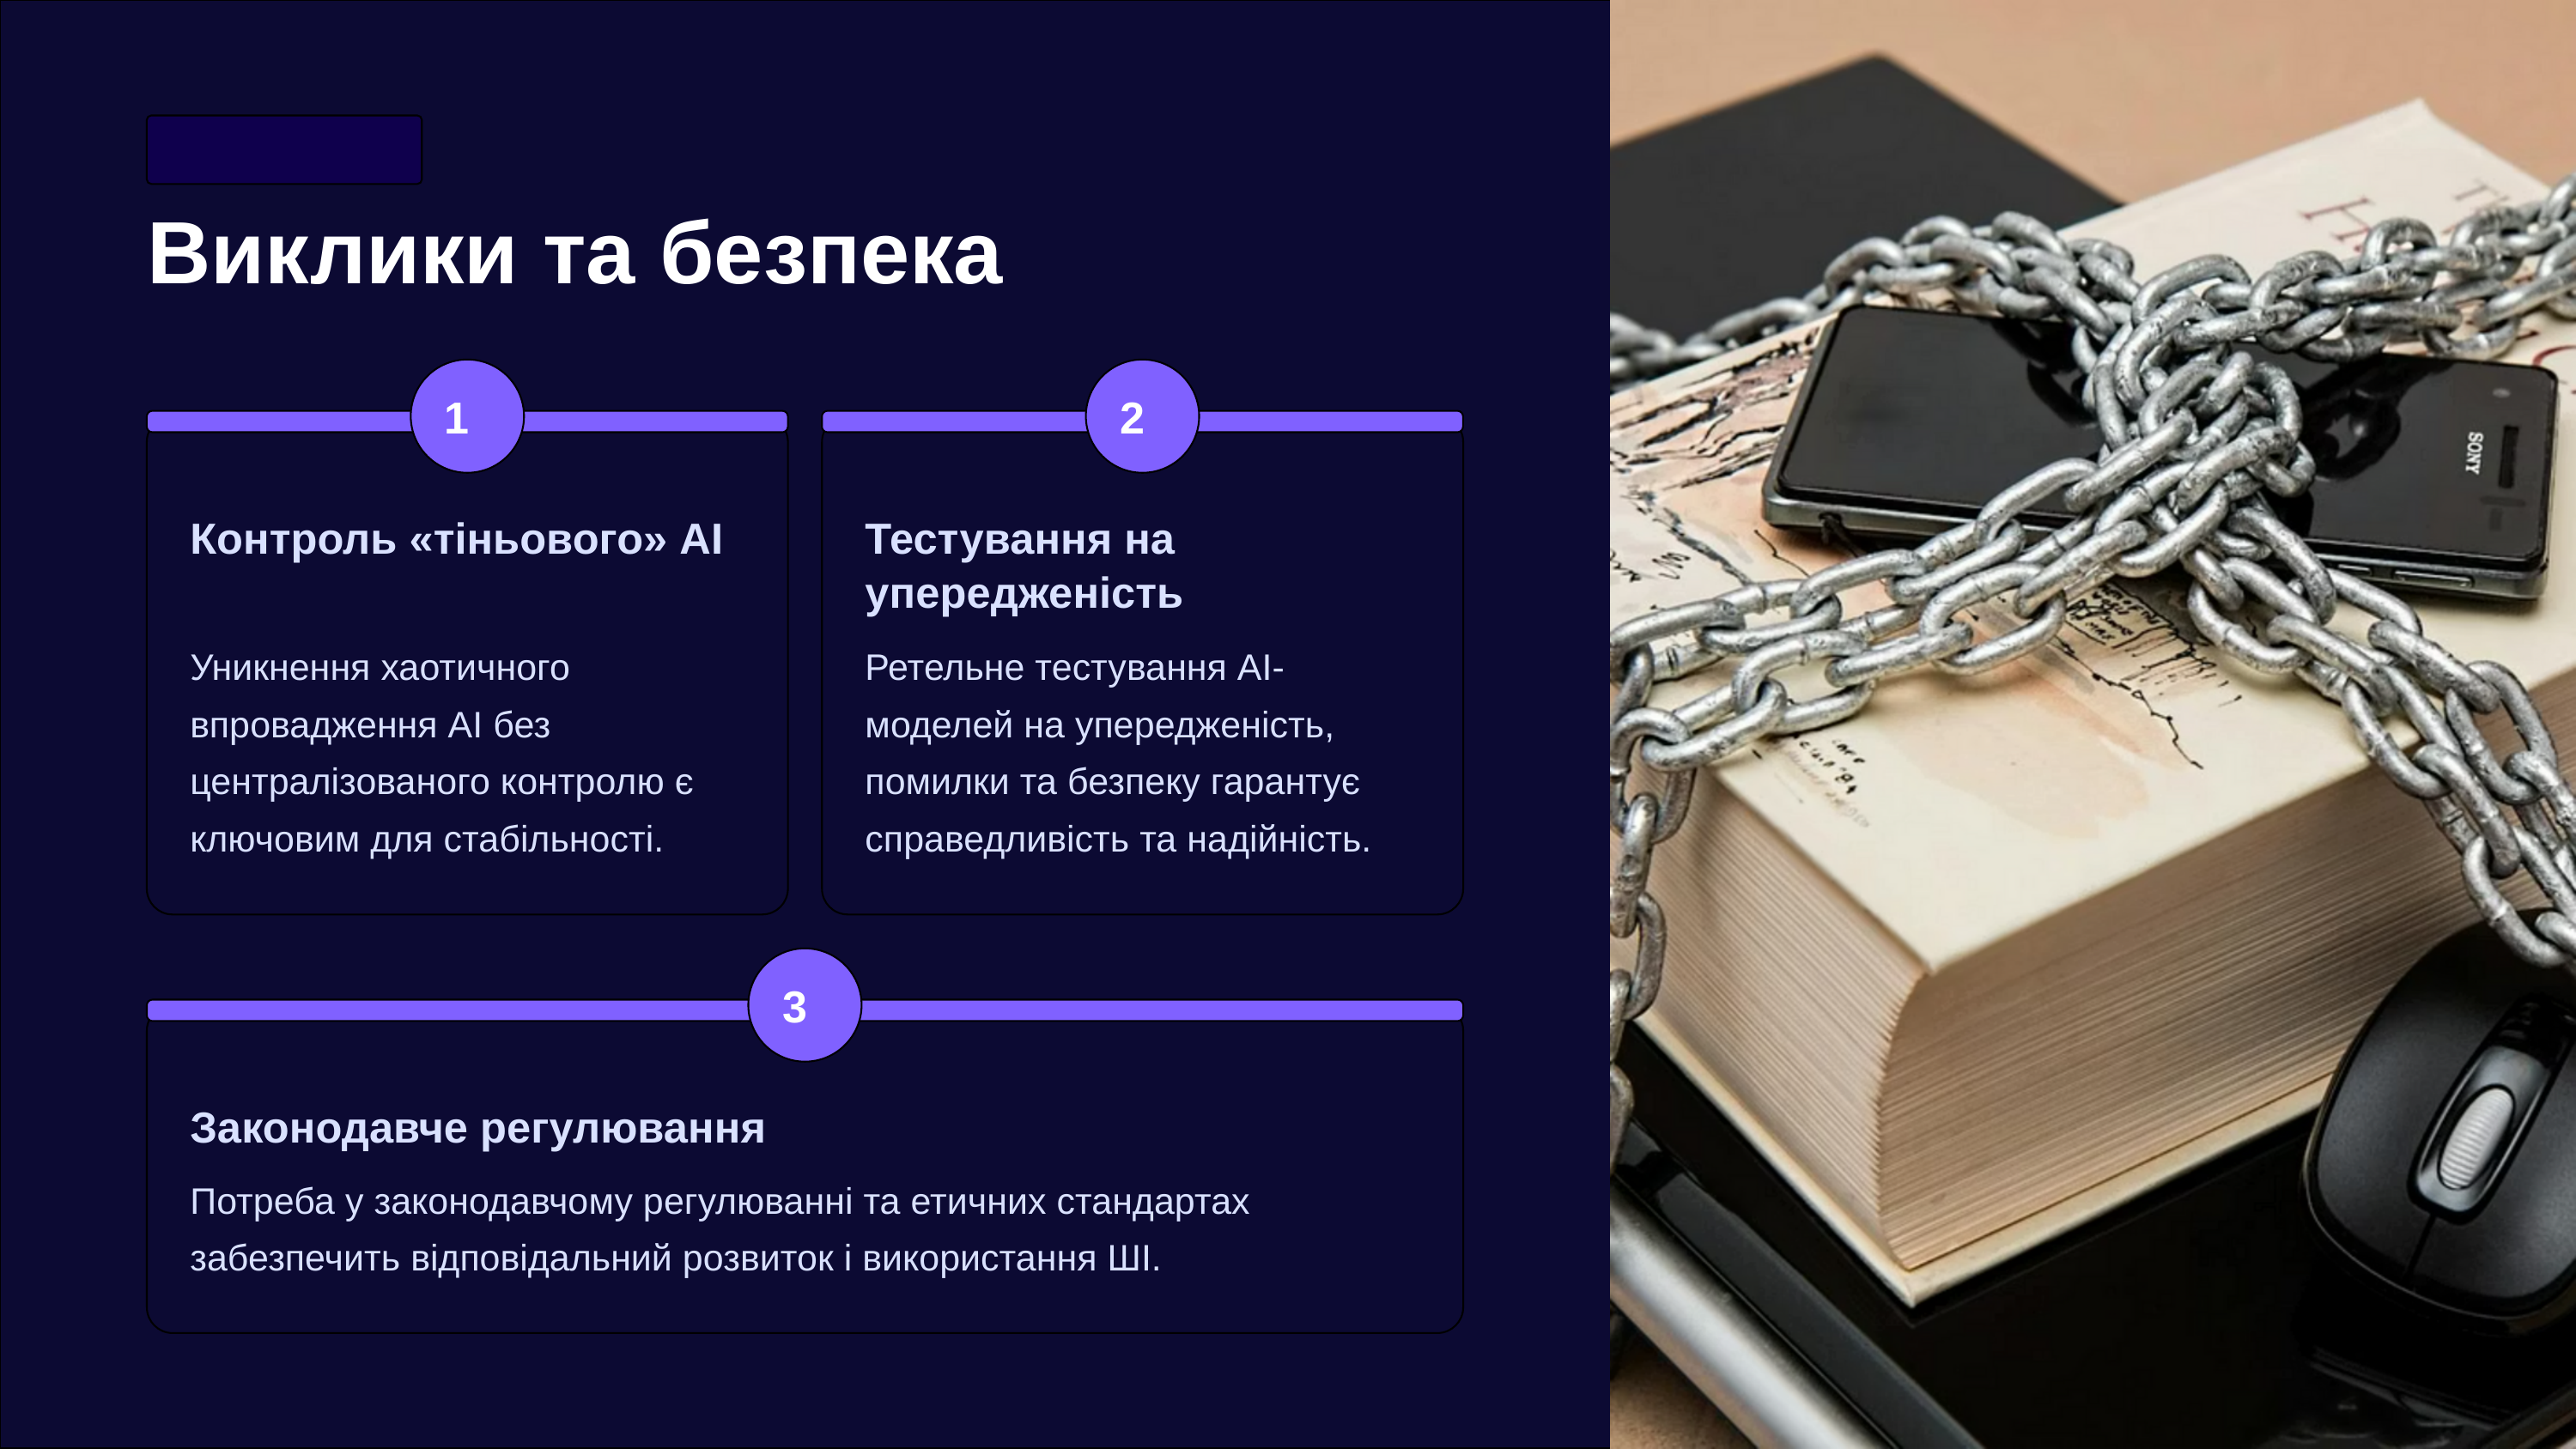

Виклики та безпека

1
2

Контроль «тіньового» AI
Тестування на упередженість
Уникнення хаотичного впровадження AI без централізованого контролю є ключовим для стабільності.
Ретельне тестування AI-моделей на упередженість, помилки та безпеку гарантує справедливість та надійність.

3

Законодавче регулювання
Потреба у законодавчому регулюванні та етичних стандартах забезпечить відповідальний розвиток і використання ШІ.